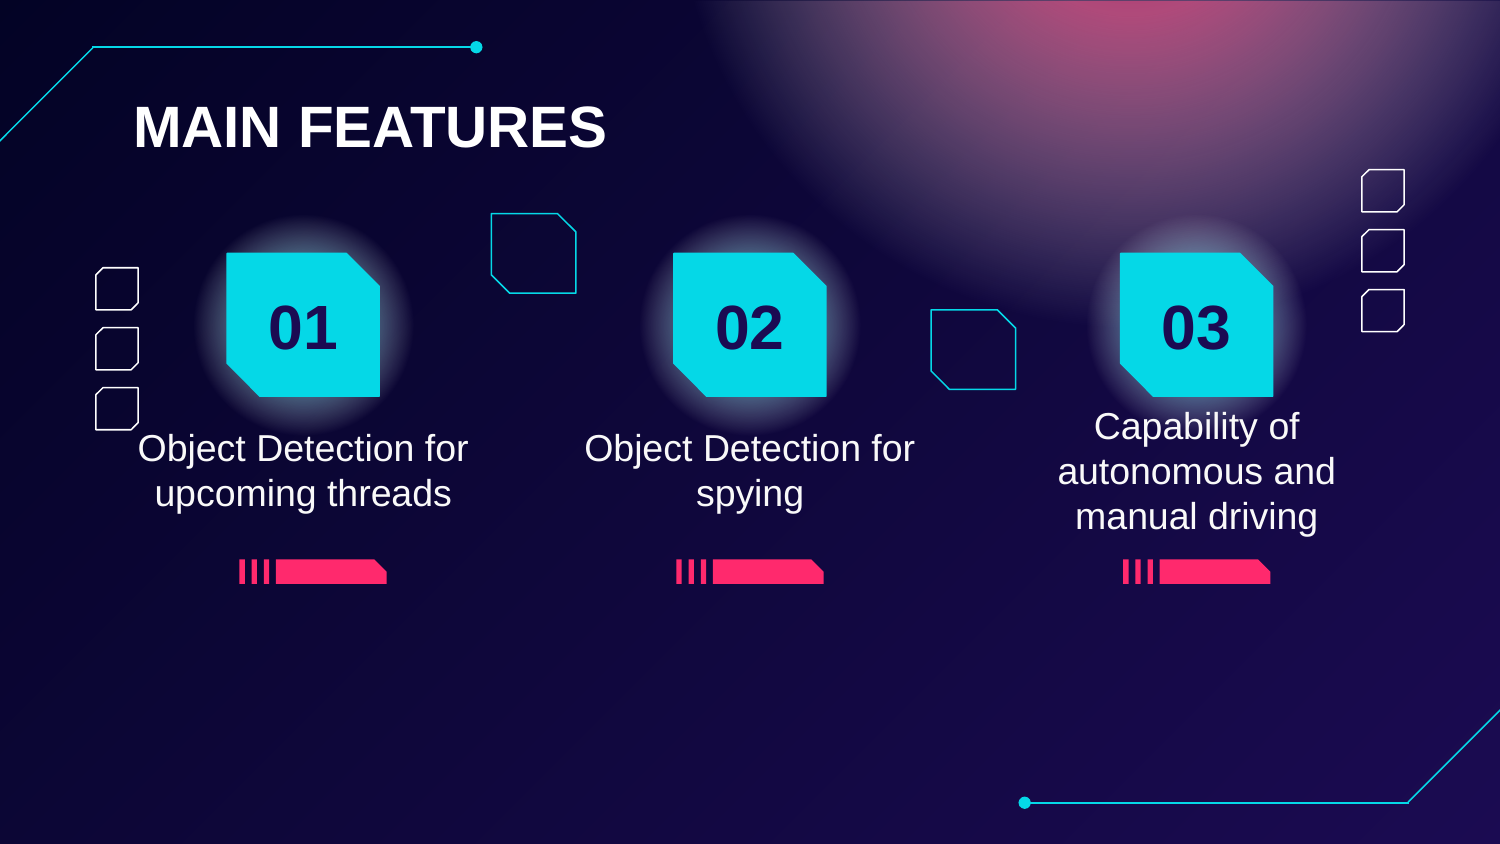

MAIN FEATURES

# 01
02
03

Object Detection for upcoming threads
Object Detection for spying
Capability of autonomous and manual driving